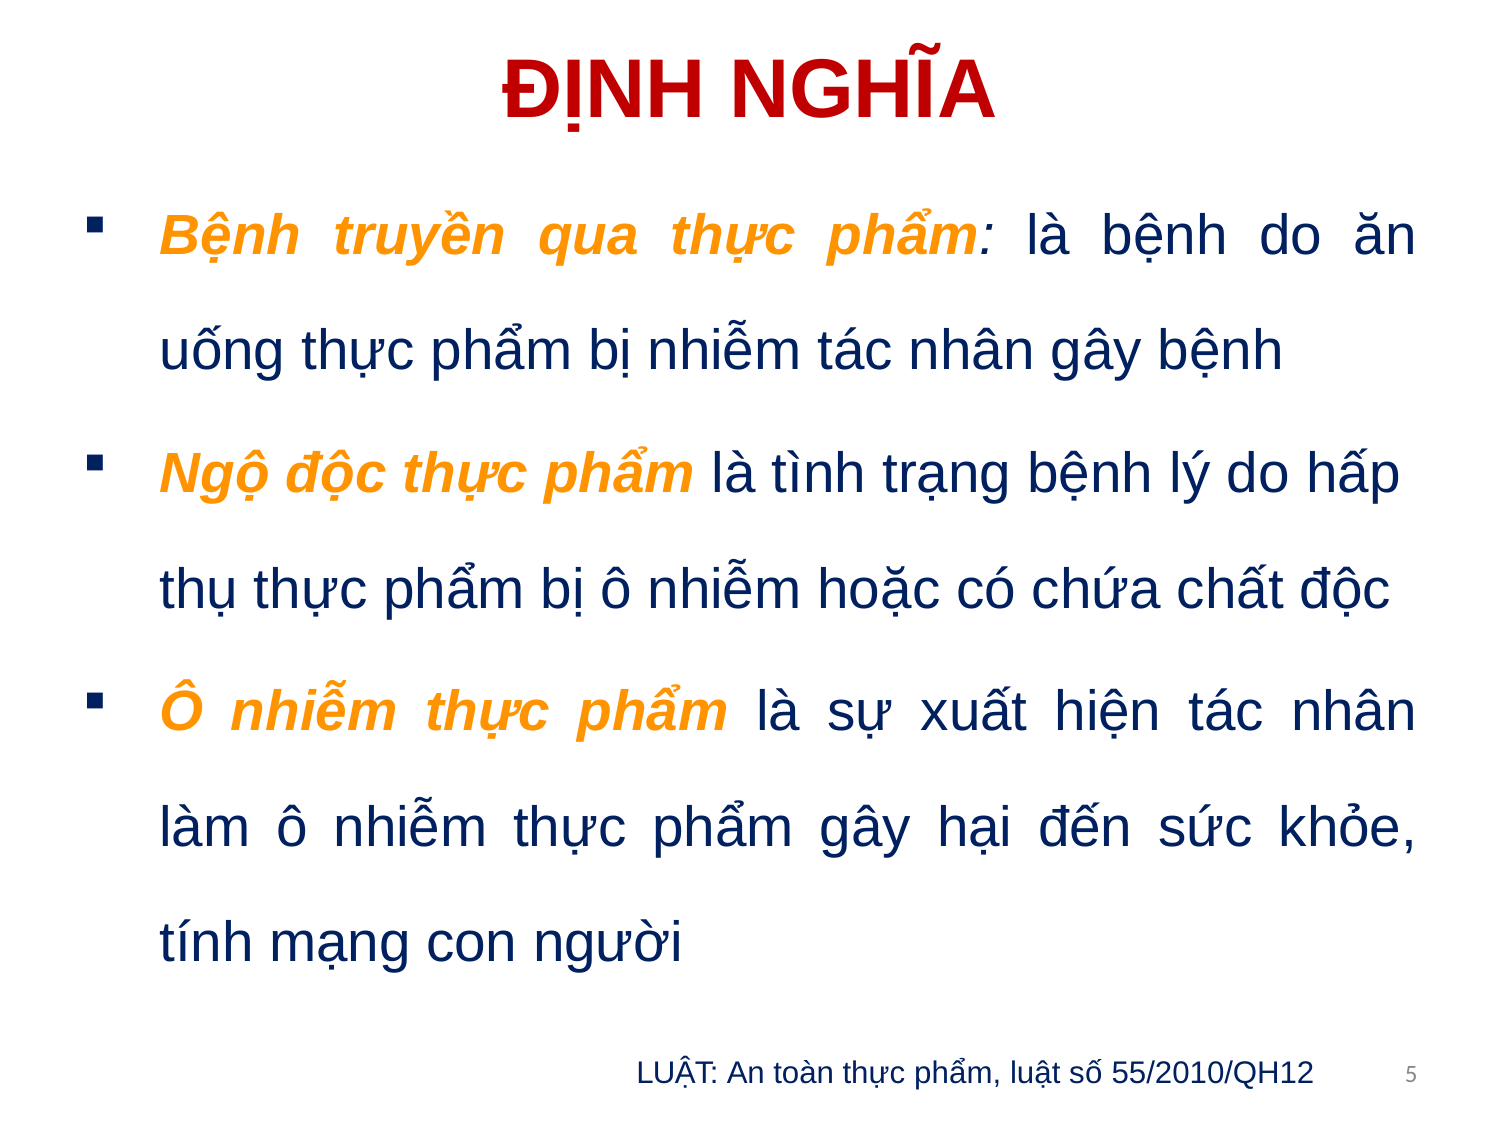

# ĐỊNH NGHĨA
Bệnh truyền qua thực phẩm: là bệnh do ăn uống thực phẩm bị nhiễm tác nhân gây bệnh
Ngộ độc thực phẩm là tình trạng bệnh lý do hấp  thụ thực phẩm bị ô nhiễm hoặc có chứa chất độc
Ô nhiễm thực phẩm là sự xuất hiện tác nhân làm ô nhiễm thực phẩm gây hại đến sức khỏe, tính mạng con người

LUẬT: An toàn thực phẩm, luật số 55/2010/QH12
5